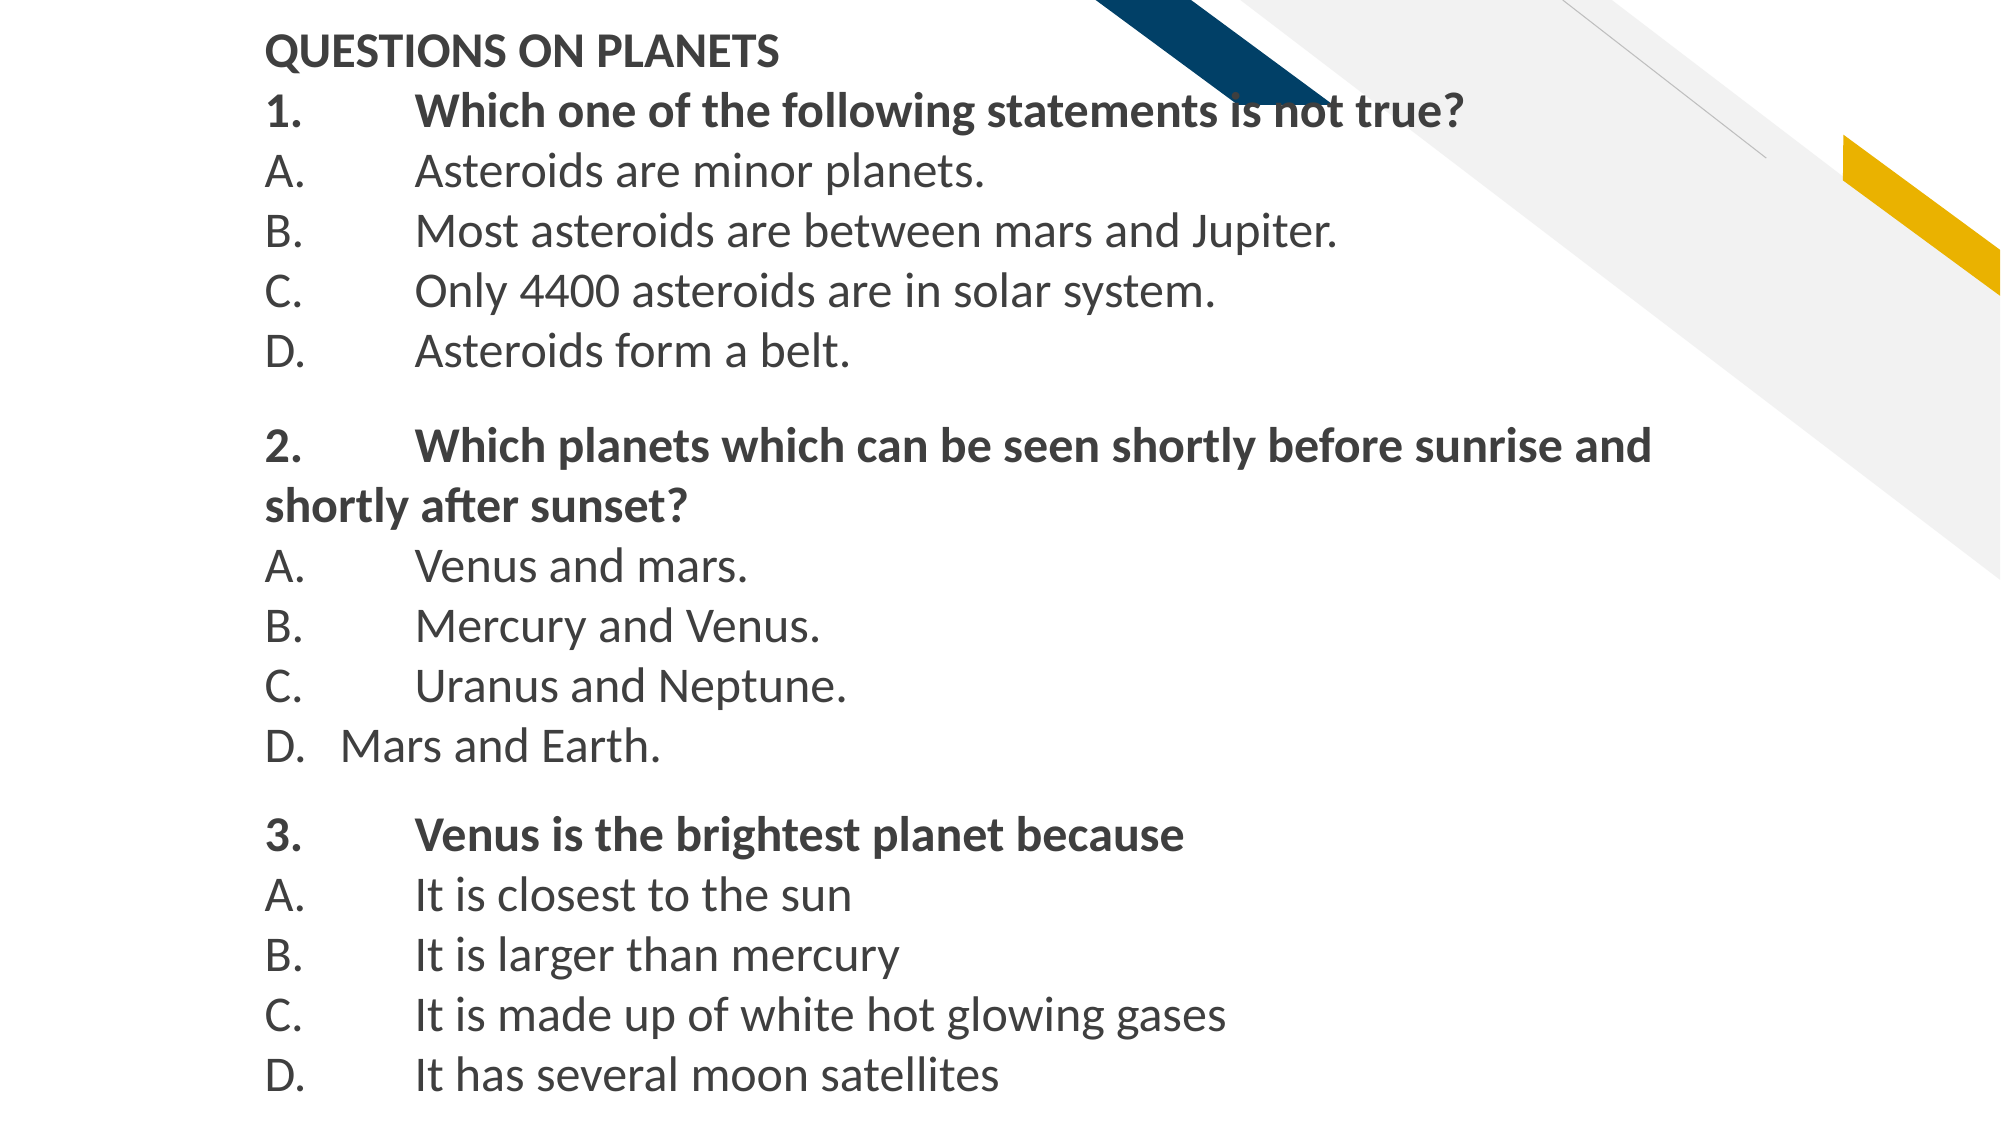

QUESTIONS ON PLANETS
1.	Which one of the following statements is not true?
A.	Asteroids are minor planets.
B.	Most asteroids are between mars and Jupiter.
C.	Only 4400 asteroids are in solar system.
D.	Asteroids form a belt.

2.	Which planets which can be seen shortly before sunrise and shortly after sunset?
A.	Venus and mars.
B.	Mercury and Venus.
C.	Uranus and Neptune.
Mars and Earth.

3.	Venus is the brightest planet because
A.	It is closest to the sun
B.	It is larger than mercury
C.	It is made up of white hot glowing gases
D.	It has several moon satellites